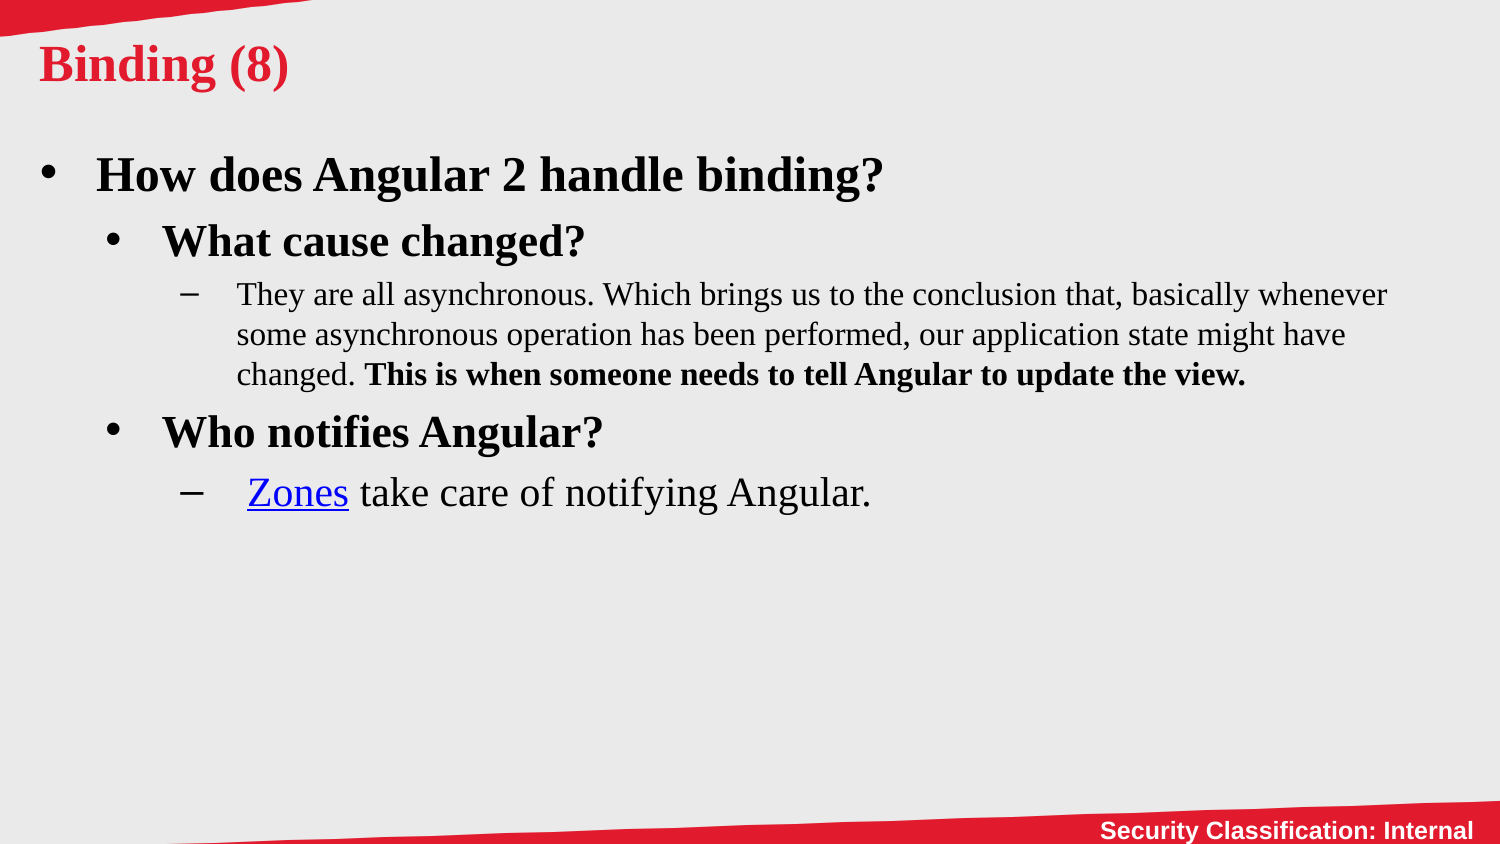

# Binding (8)
How does Angular 2 handle binding?
What cause changed?
They are all asynchronous. Which brings us to the conclusion that, basically whenever some asynchronous operation has been performed, our application state might have changed. This is when someone needs to tell Angular to update the view.
Who notifies Angular?
 Zones take care of notifying Angular.